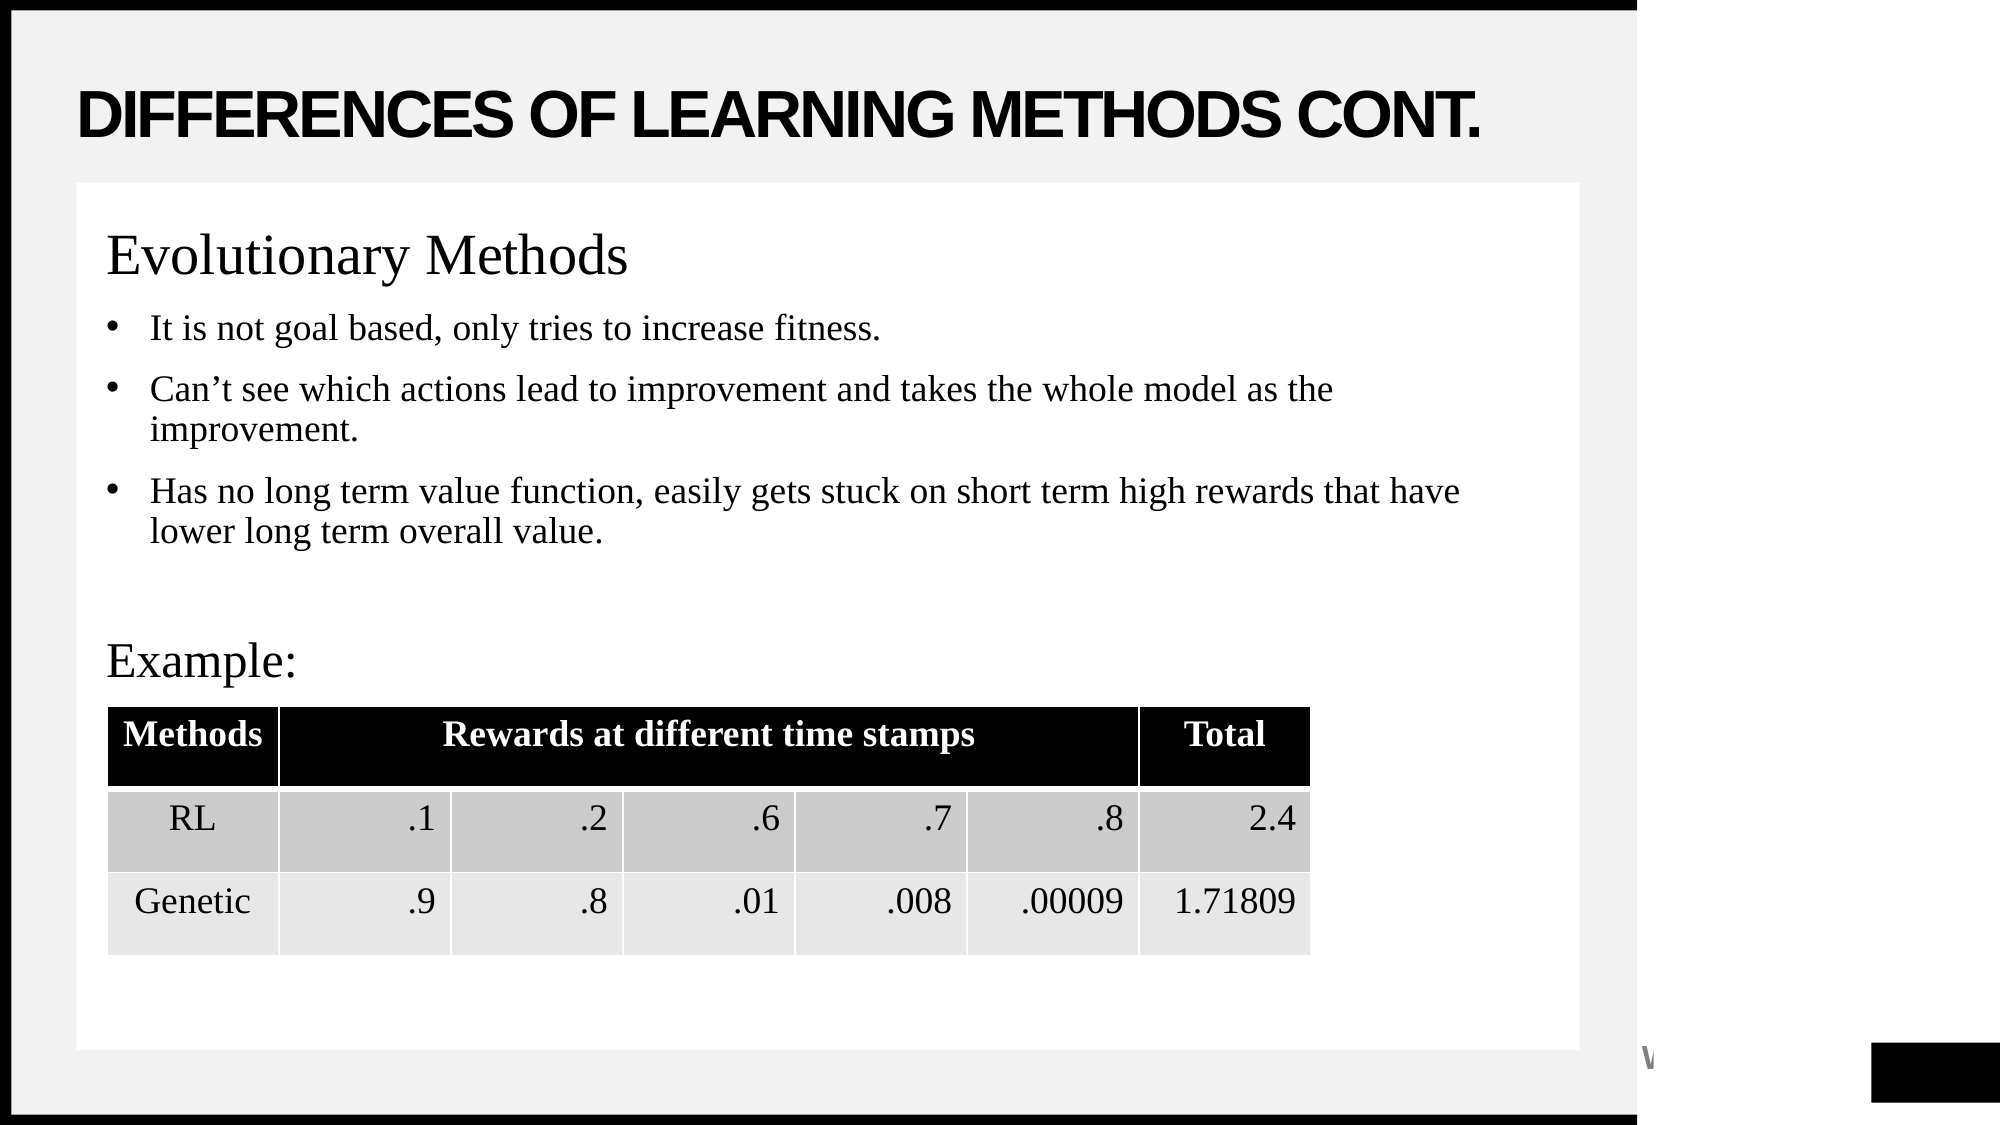

# Differences of Learning methods cont.
Evolutionary Methods
It is not goal based, only tries to increase fitness.
Can’t see which actions lead to improvement and takes the whole model as the improvement.
Has no long term value function, easily gets stuck on short term high rewards that have lower long term overall value.

Example:

| Methods | Rewards at different time stamps |  |  |  |  | Total |
| --- | --- | --- | --- | --- | --- | --- |
| RL | .1 | .2 | .6 | .7 | .8 | 2.4 |
| Genetic | .9 | .8 | .01 | .008 | .00009 | 1.71809 |